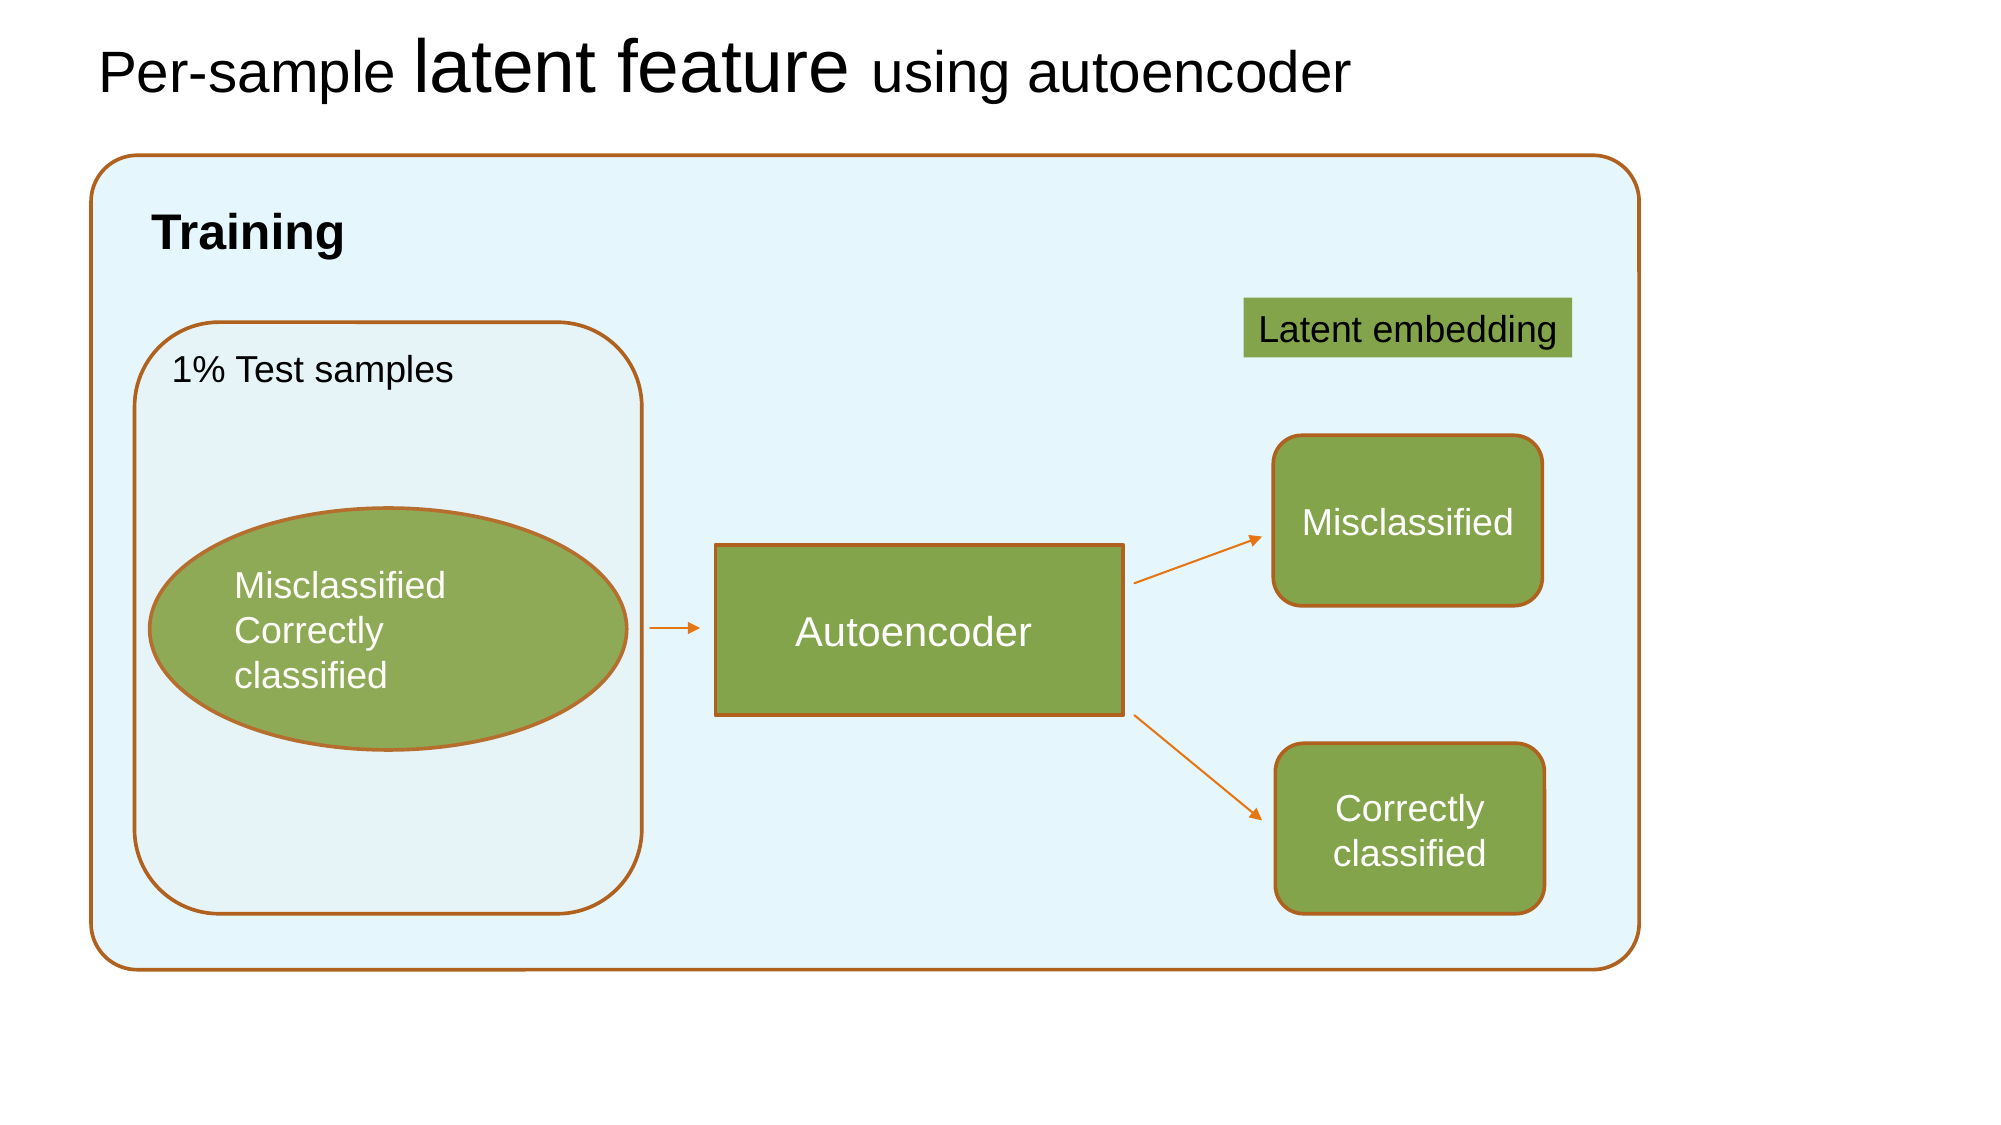

Per-sample latent feature using autoencoder

Training
Latent embedding

1% Test samples
Misclassified
Misclassified
Correctly classified
Autoencoder
Correctly classified